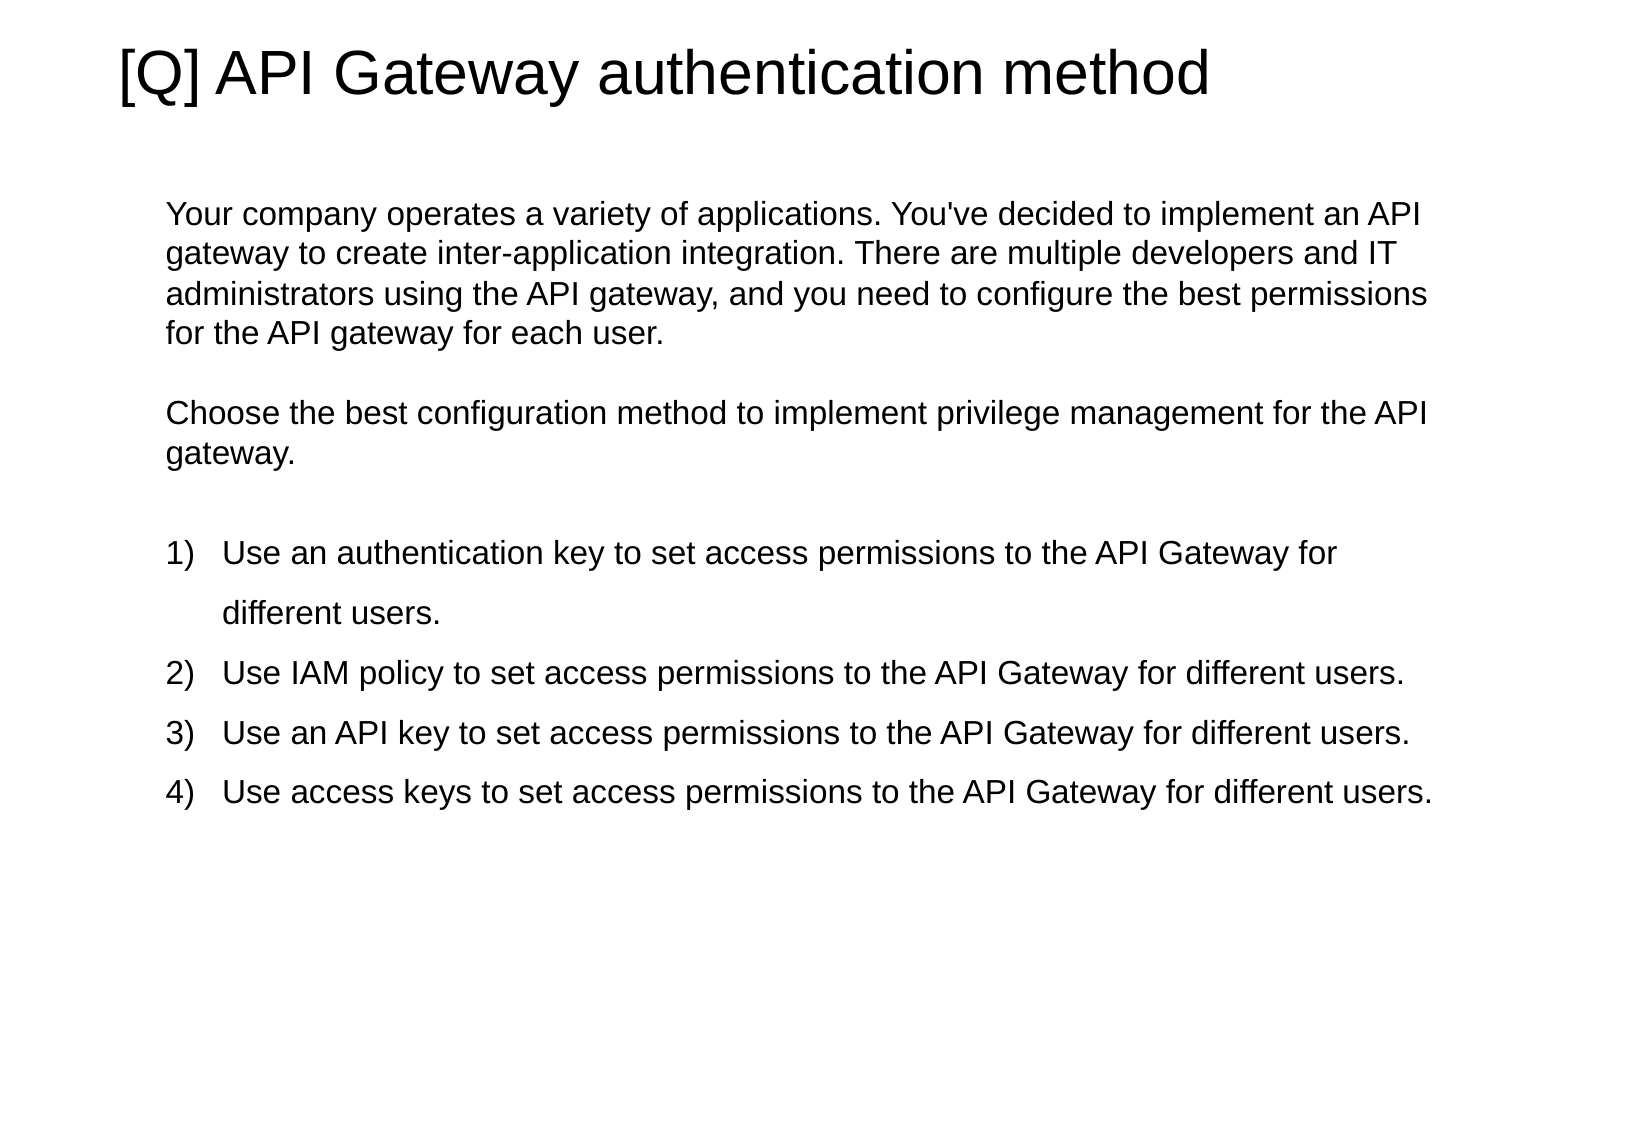

[Q] API Gateway authentication method

Your company operates a variety of applications. You've decided to implement an API gateway to create inter-application integration. There are multiple developers and IT administrators using the API gateway, and you need to configure the best permissions for the API gateway for each user.

Choose the best configuration method to implement privilege management for the API gateway.

Use an authentication key to set access permissions to the API Gateway for different users.
Use IAM policy to set access permissions to the API Gateway for different users.
Use an API key to set access permissions to the API Gateway for different users.
Use access keys to set access permissions to the API Gateway for different users.